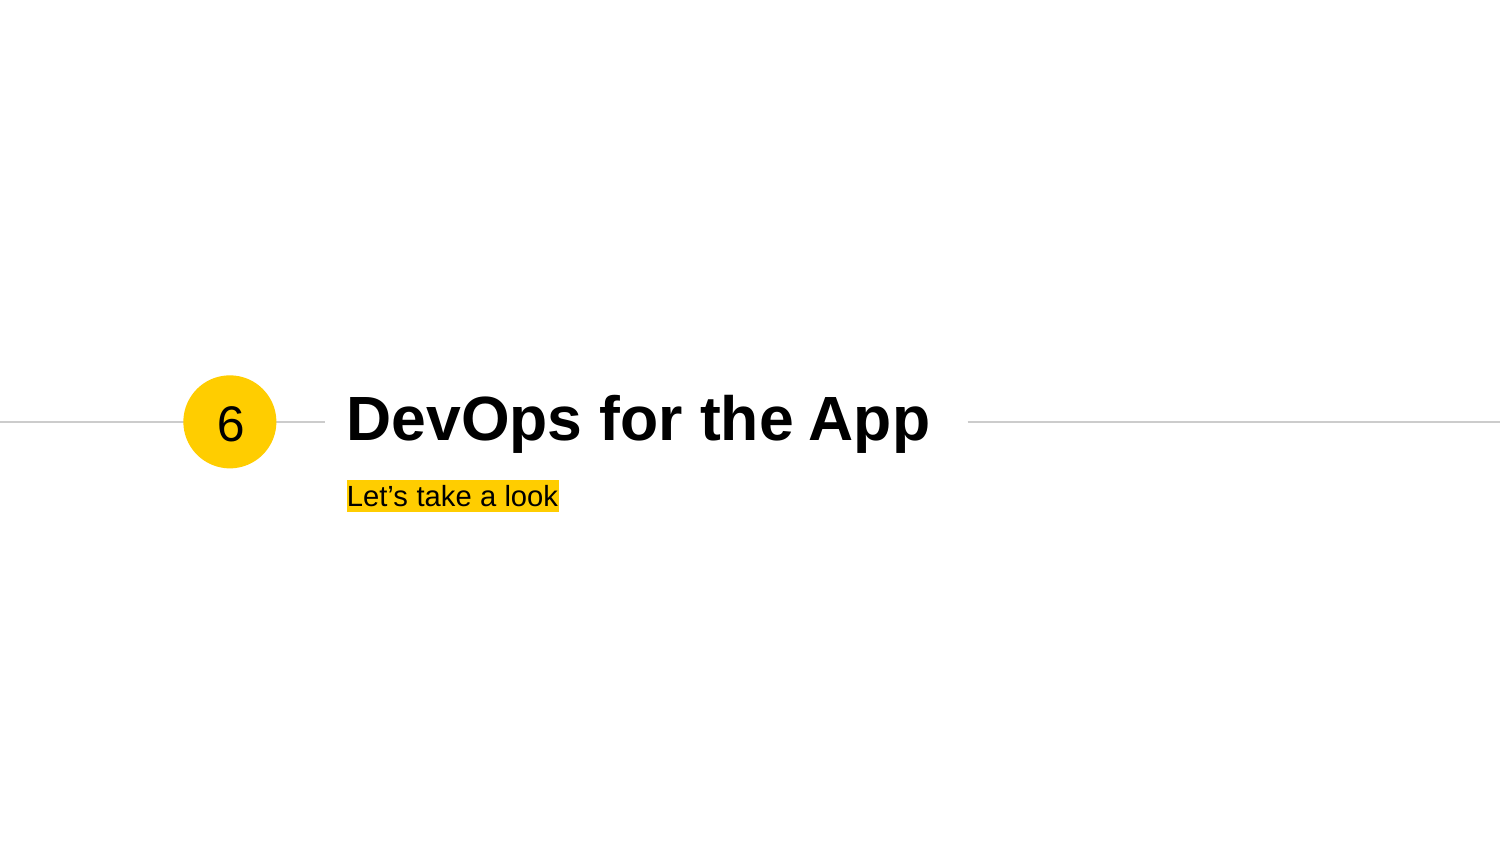

# DevOps for the App
6
Let’s take a look